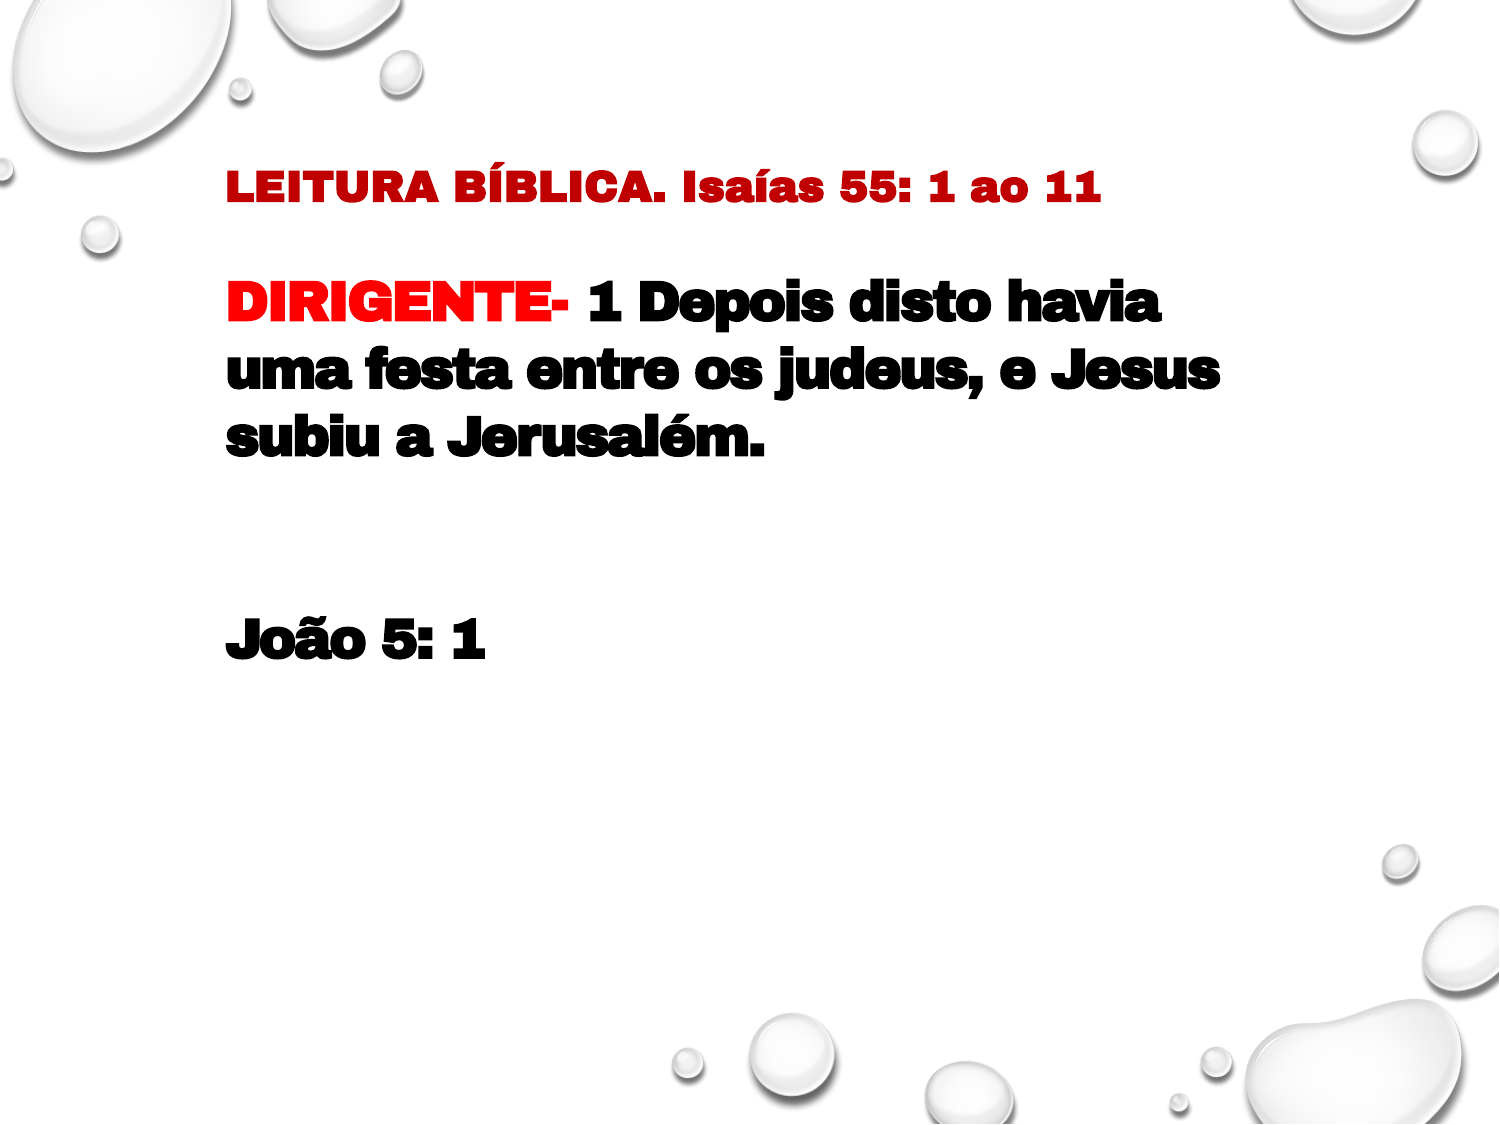

z

DIRIGENTE- 1 Depois disto havia uma festa entre os judeus, e Jesus subiu a Jerusalém.

João 5: 1
LEITURA BÍBLICA. Isaías 55: 1 ao 11